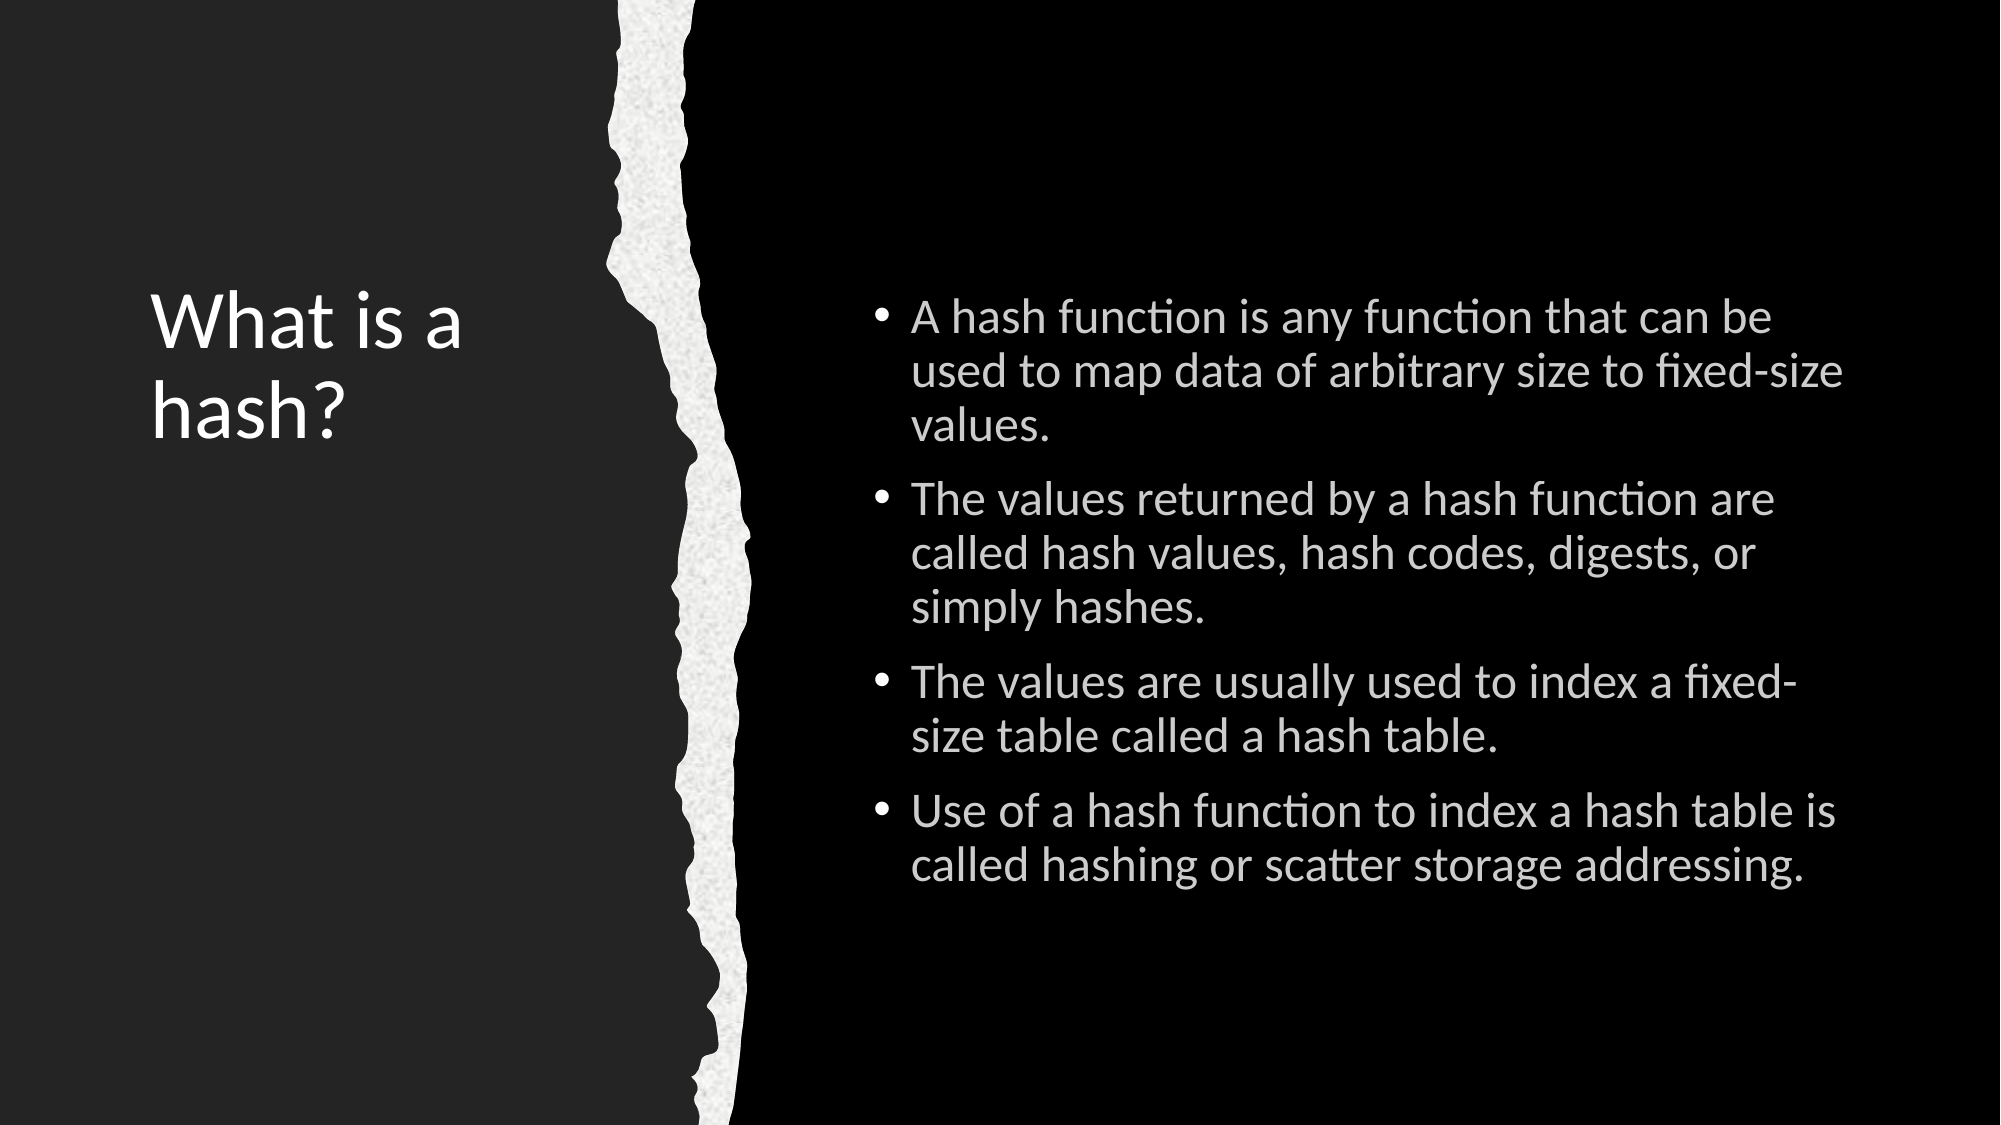

# What is a hash?
A hash function is any function that can be used to map data of arbitrary size to fixed-size values.
The values returned by a hash function are called hash values, hash codes, digests, or simply hashes.
The values are usually used to index a fixed-size table called a hash table.
Use of a hash function to index a hash table is called hashing or scatter storage addressing.